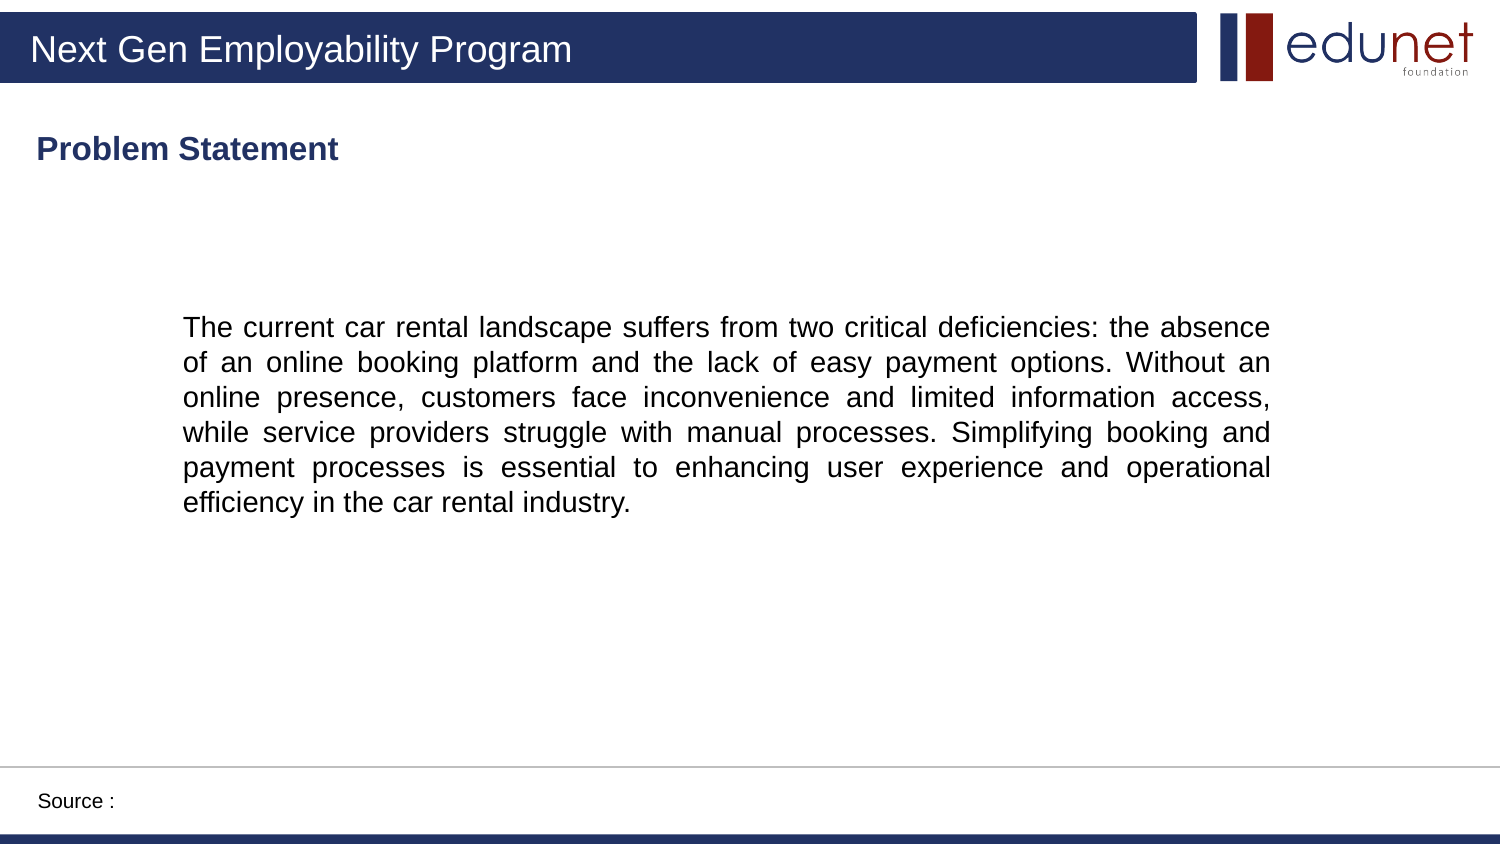

Problem Statement

The current car rental landscape suffers from two critical deficiencies: the absence of an online booking platform and the lack of easy payment options. Without an online presence, customers face inconvenience and limited information access, while service providers struggle with manual processes. Simplifying booking and payment processes is essential to enhancing user experience and operational efficiency in the car rental industry.
Source :